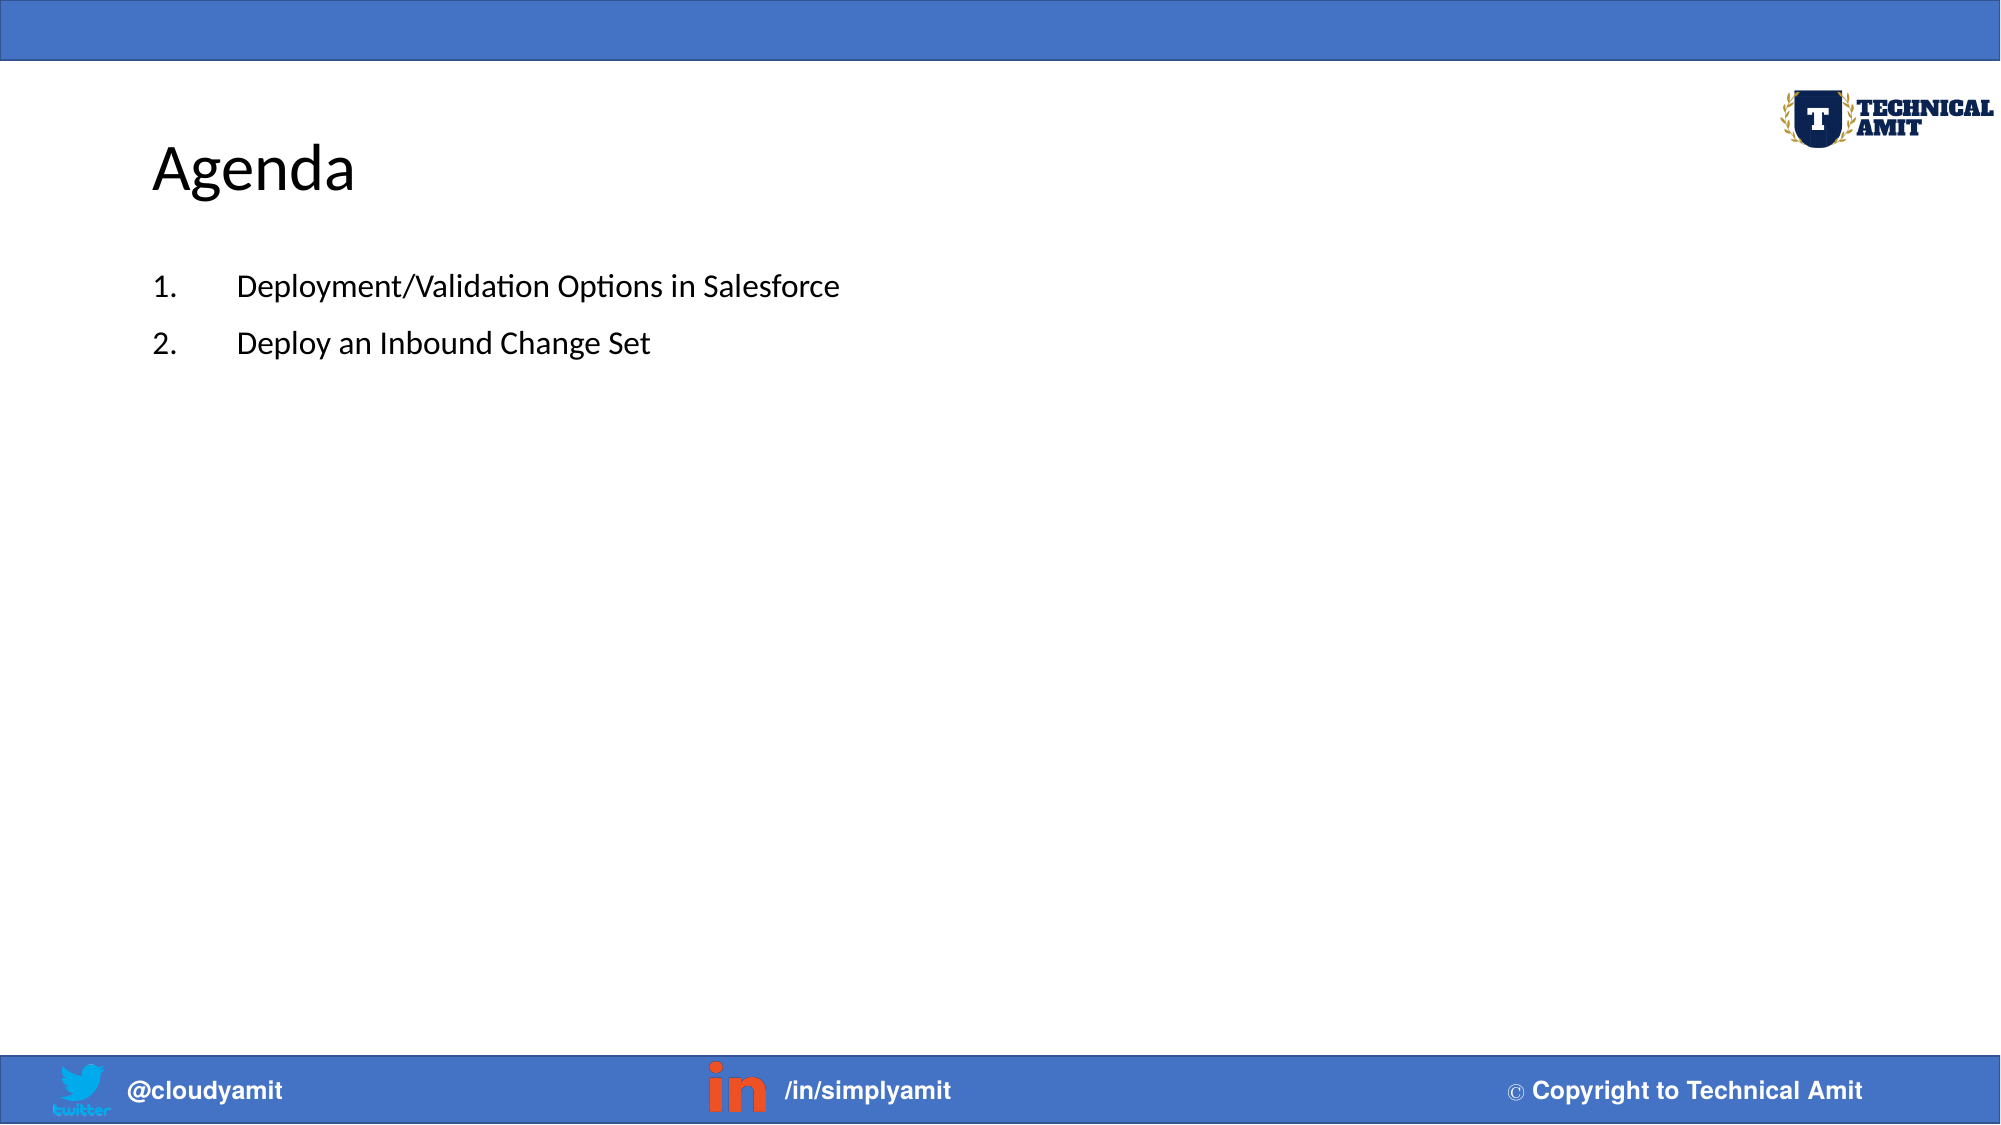

# Agenda
Deployment/Validation Options in Salesforce
Deploy an Inbound Change Set